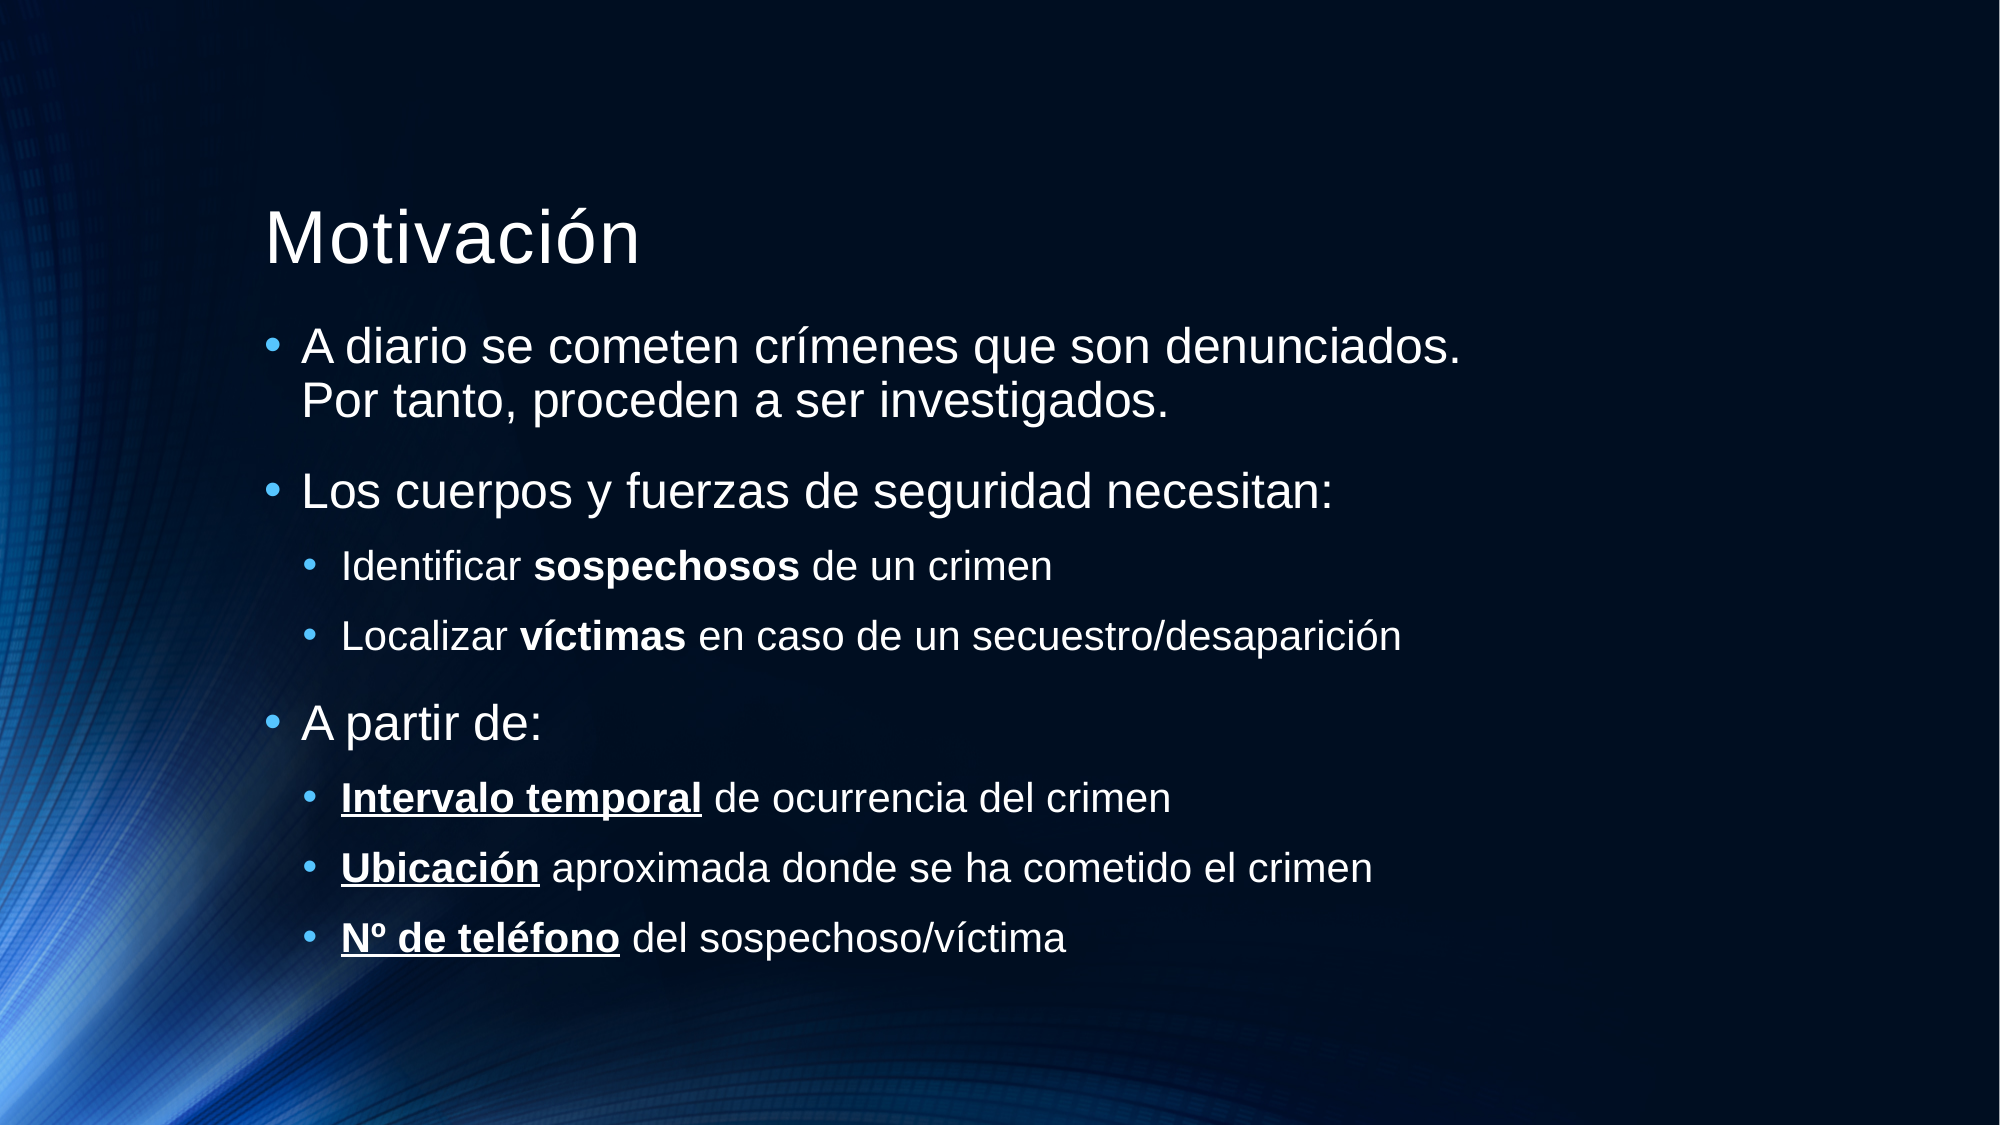

# Motivación
A diario se cometen crímenes que son denunciados.
Por tanto, proceden a ser investigados.
Los cuerpos y fuerzas de seguridad necesitan:
Identificar sospechosos de un crimen
Localizar víctimas en caso de un secuestro/desaparición
A partir de:
Intervalo temporal de ocurrencia del crimen
Ubicación aproximada donde se ha cometido el crimen
Nº de teléfono del sospechoso/víctima